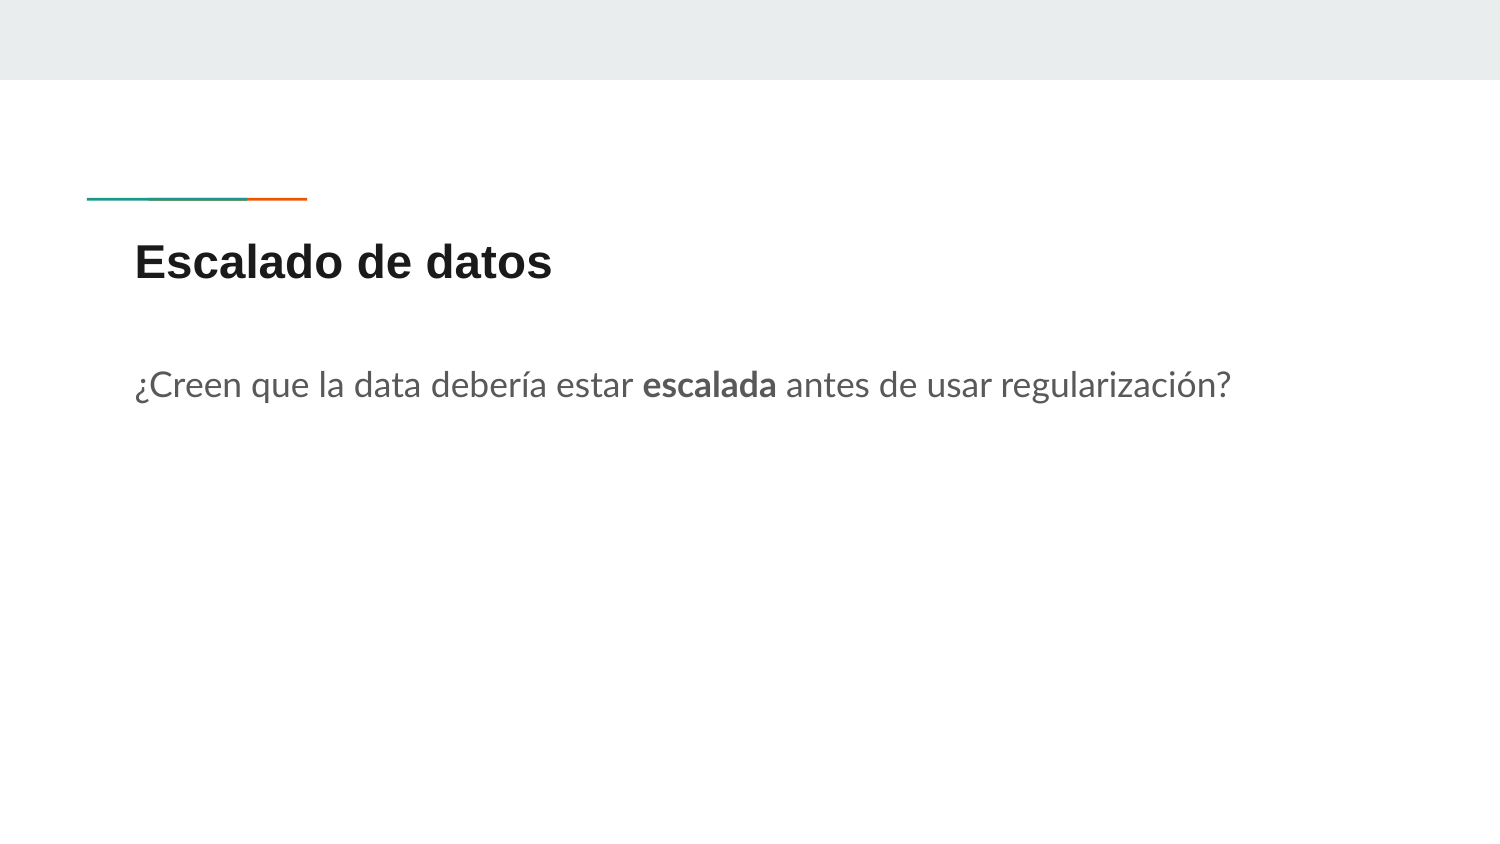

# Escalado de datos
¿Creen que la data debería estar escalada antes de usar regularización?